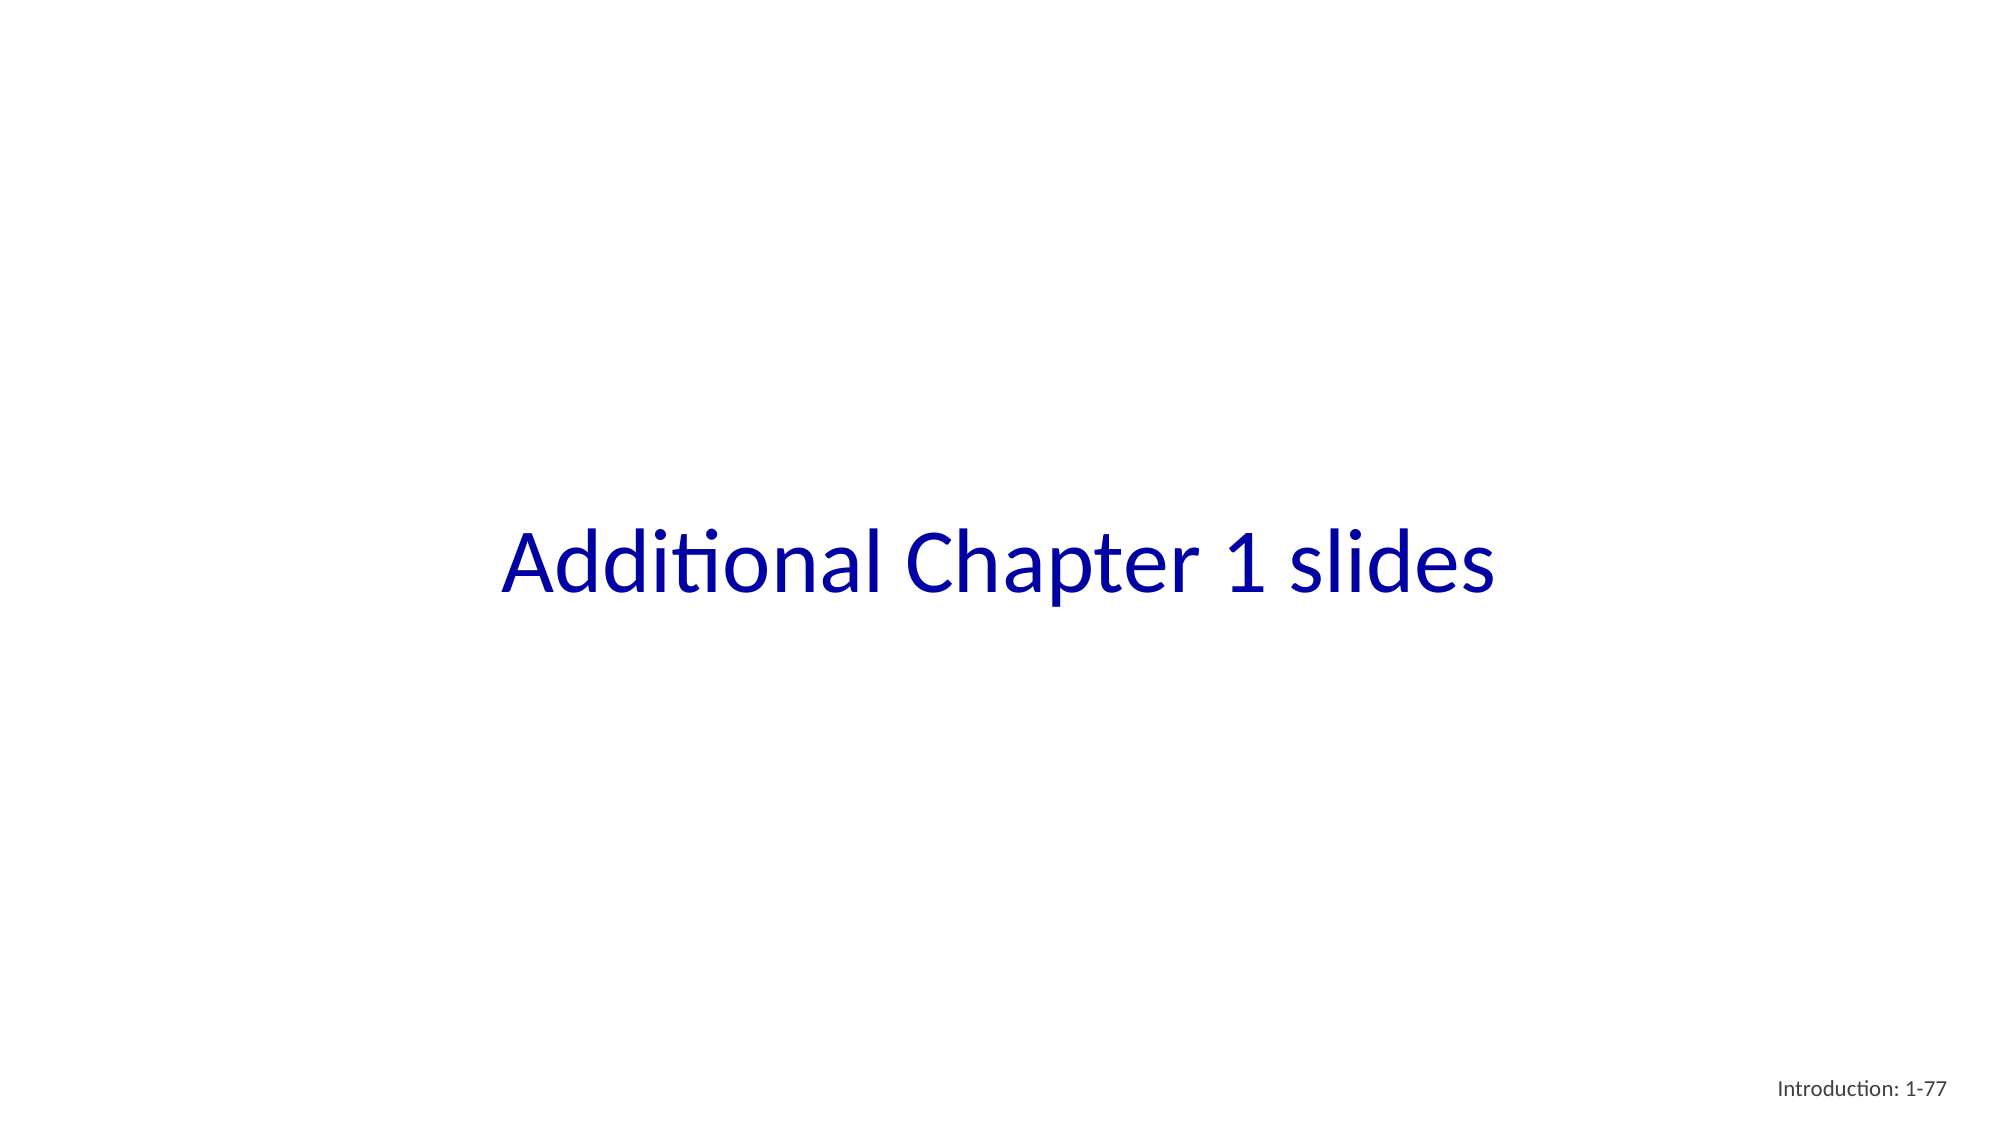

# Additional Chapter 1 slides
Introduction: 1-77